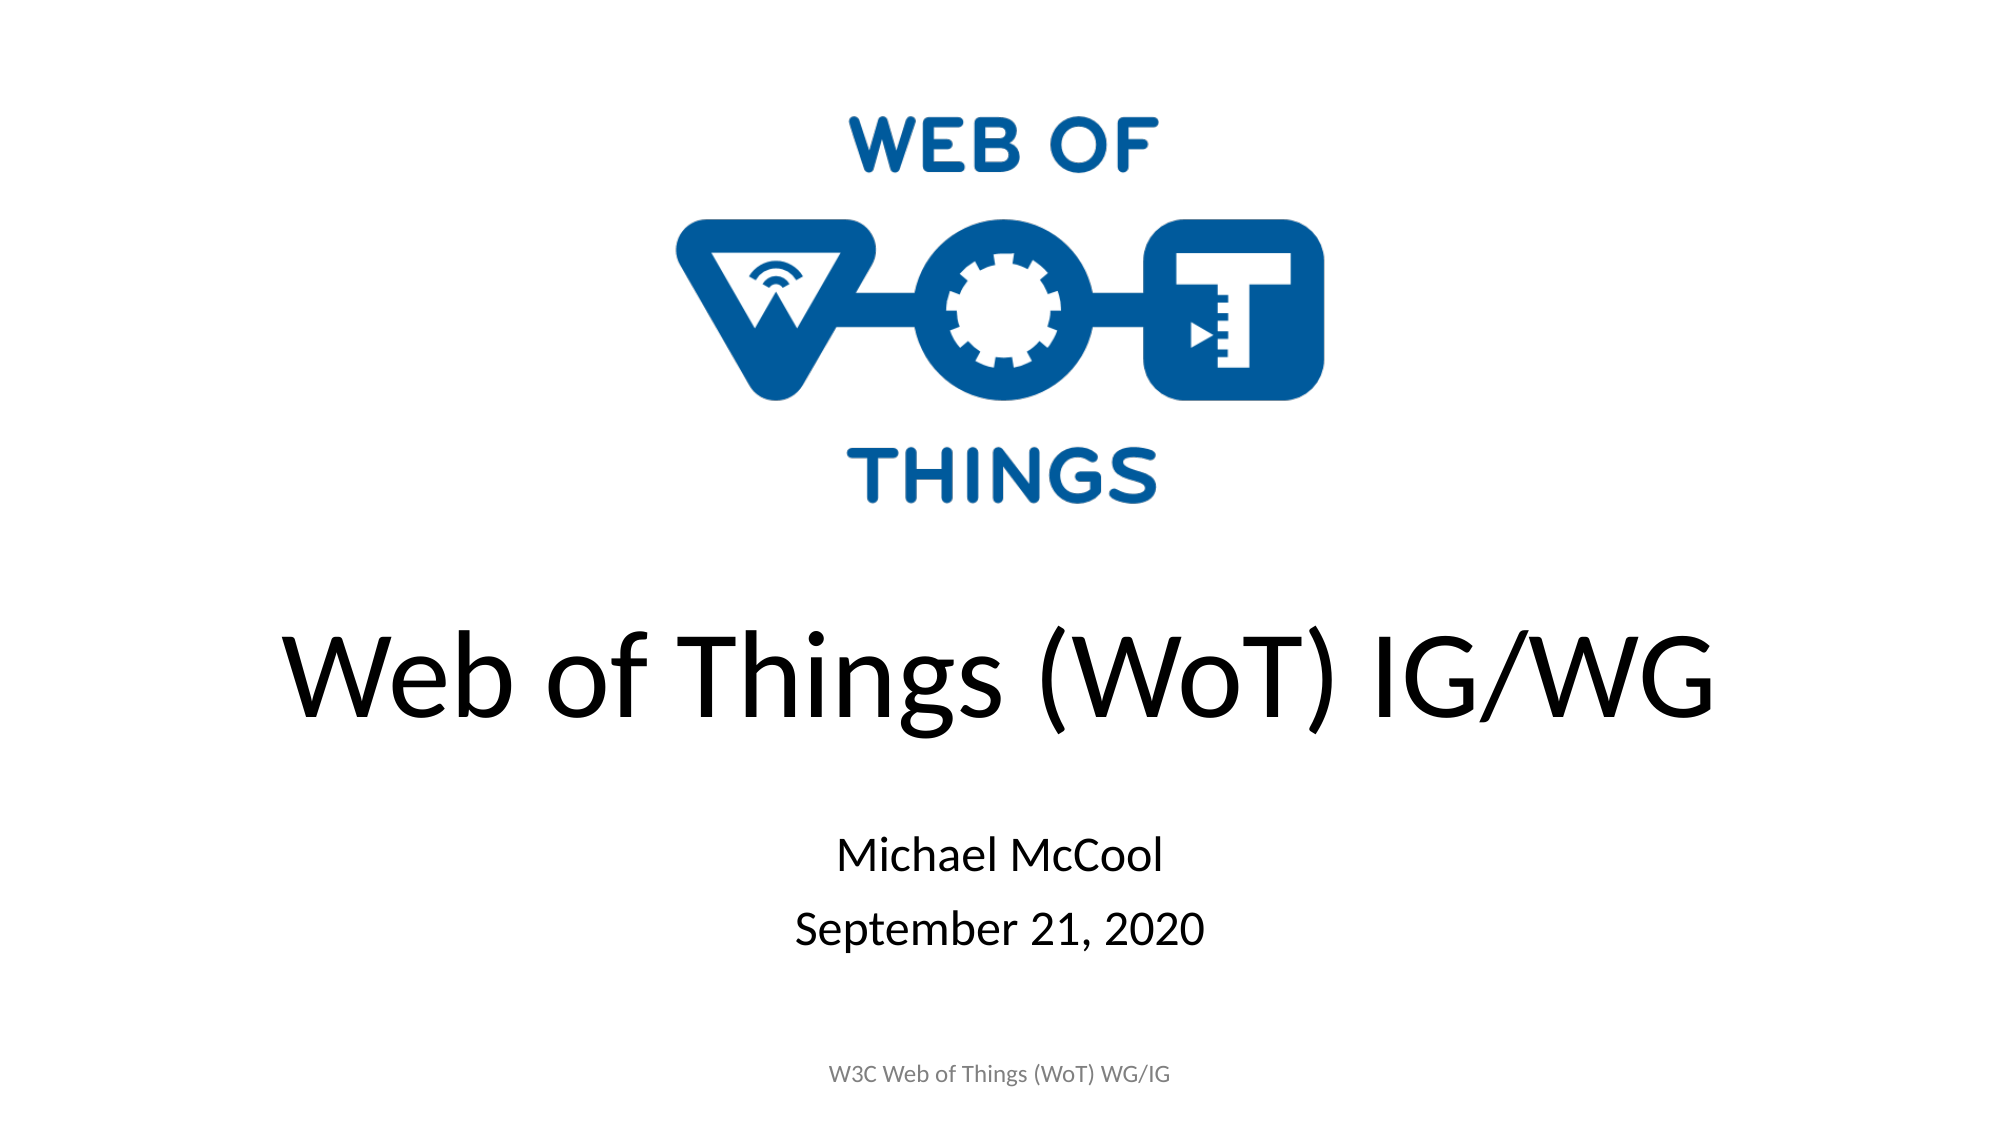

# Web of Things (WoT) IG/WG
Michael McCool
September 21, 2020
W3C Web of Things (WoT) WG/IG